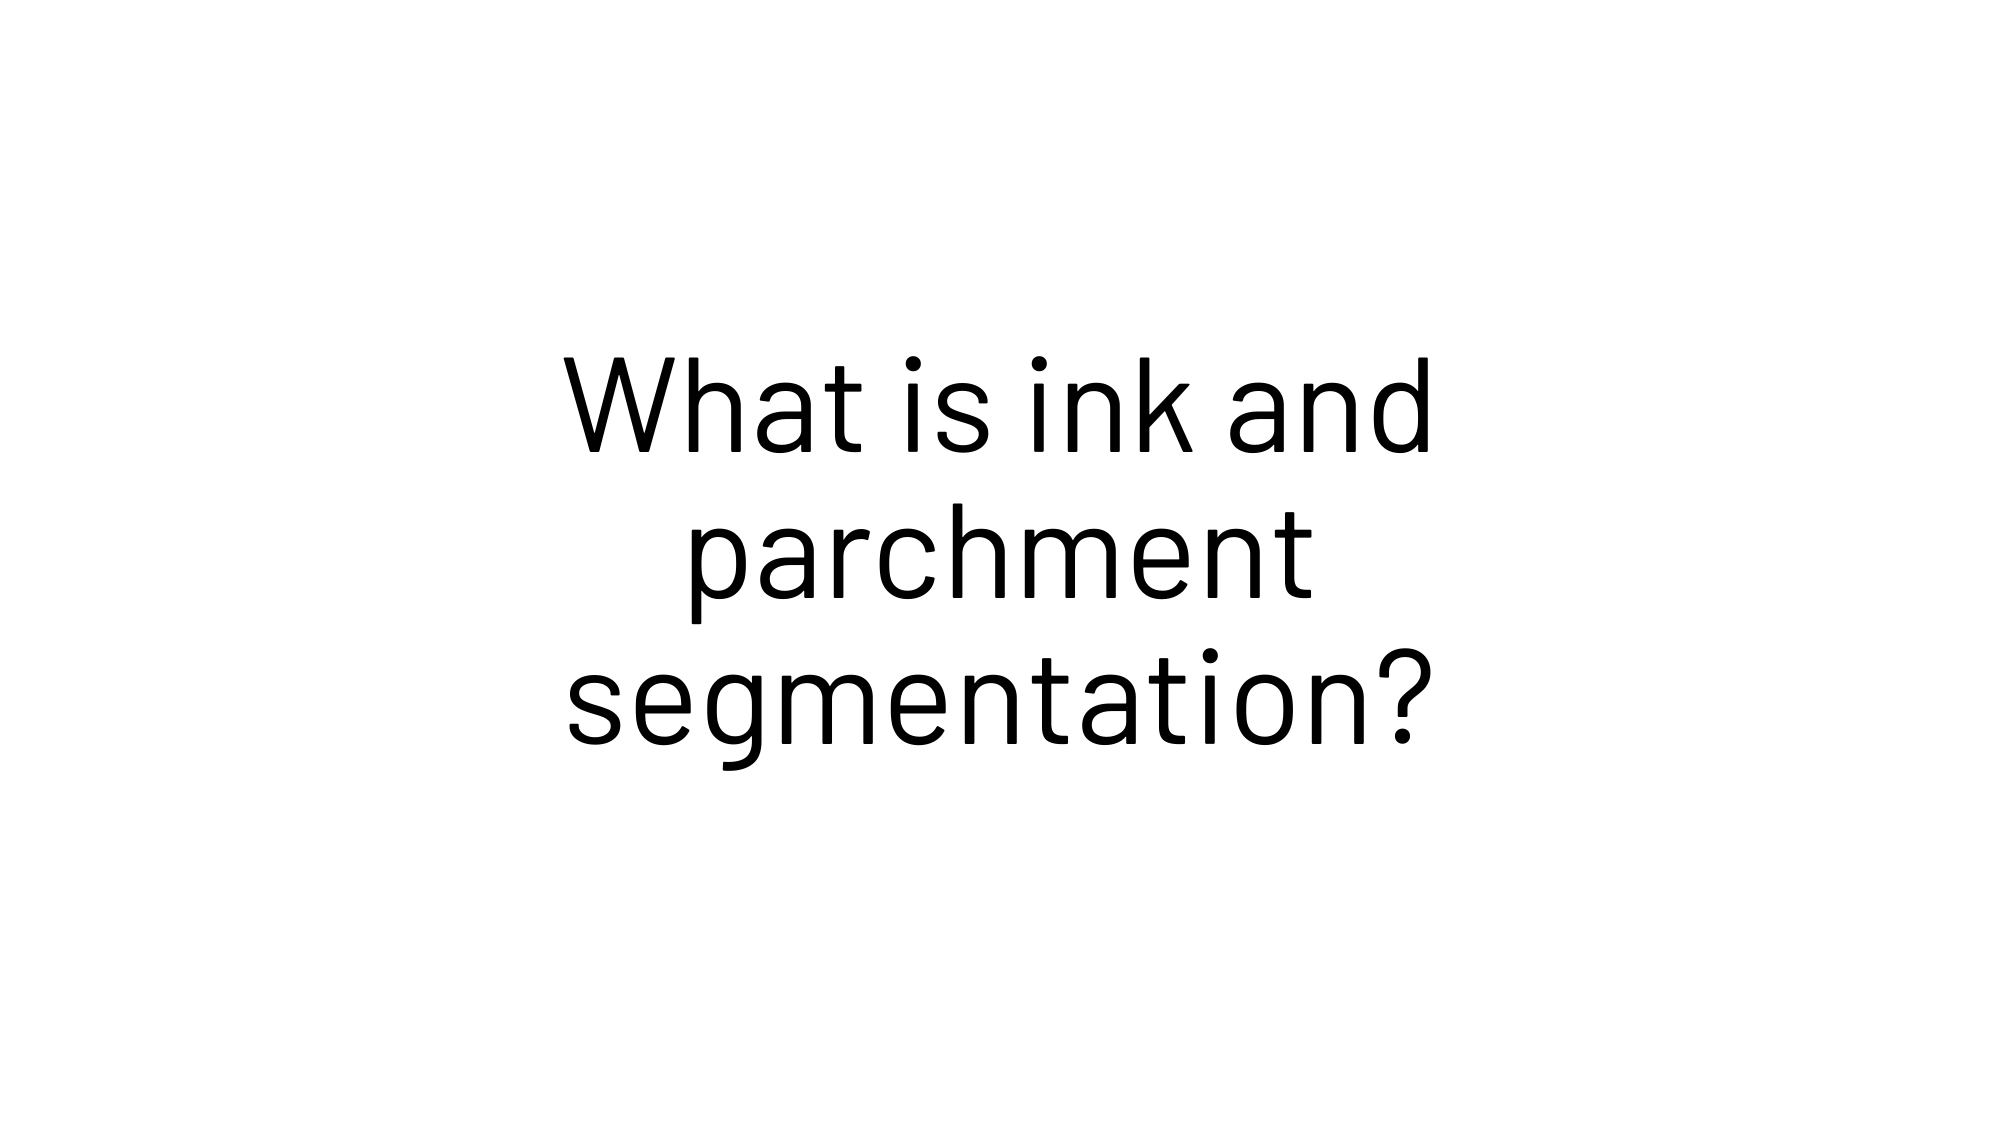

# What is ink and parchment segmentation?